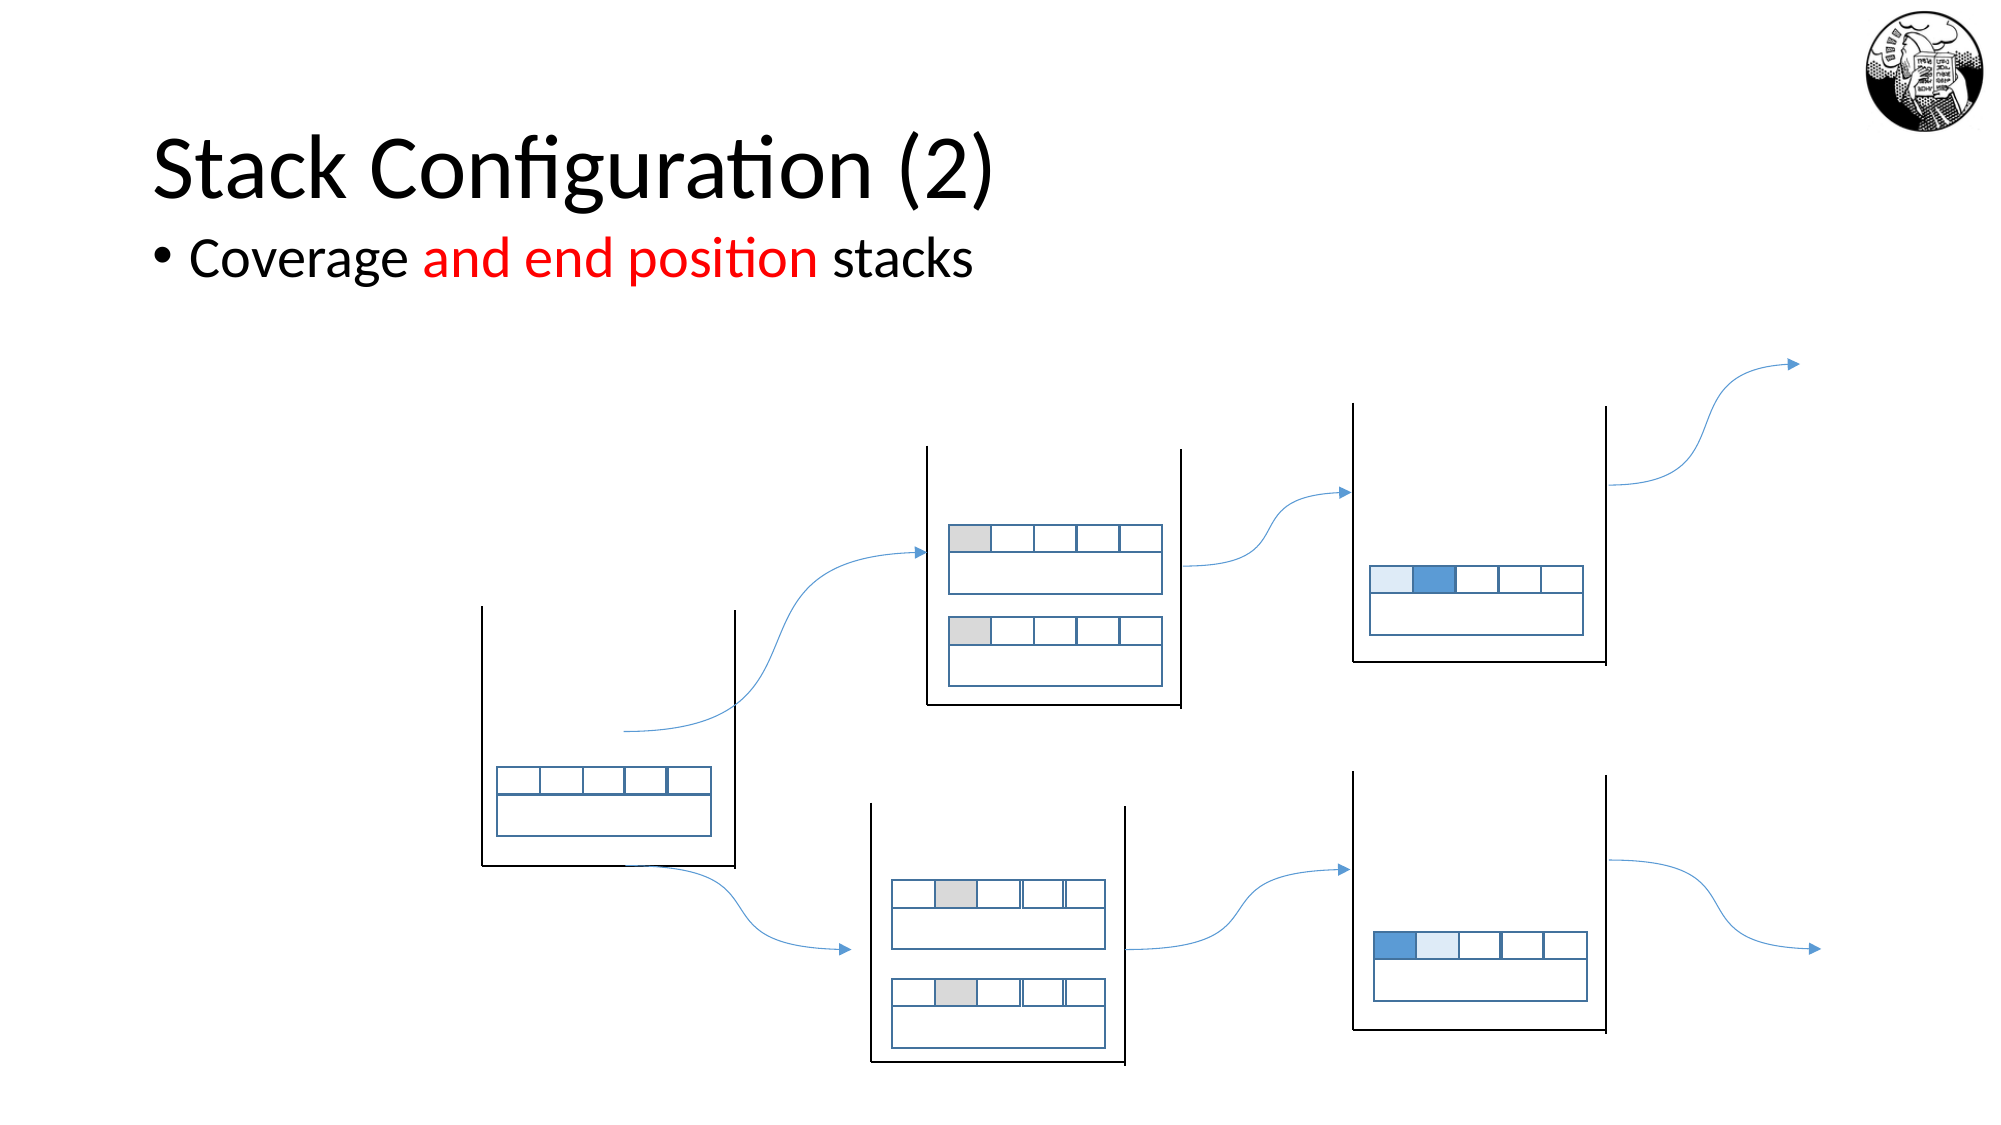

# Stack Configuration (2)
Coverage and end position stacks

`

`

`